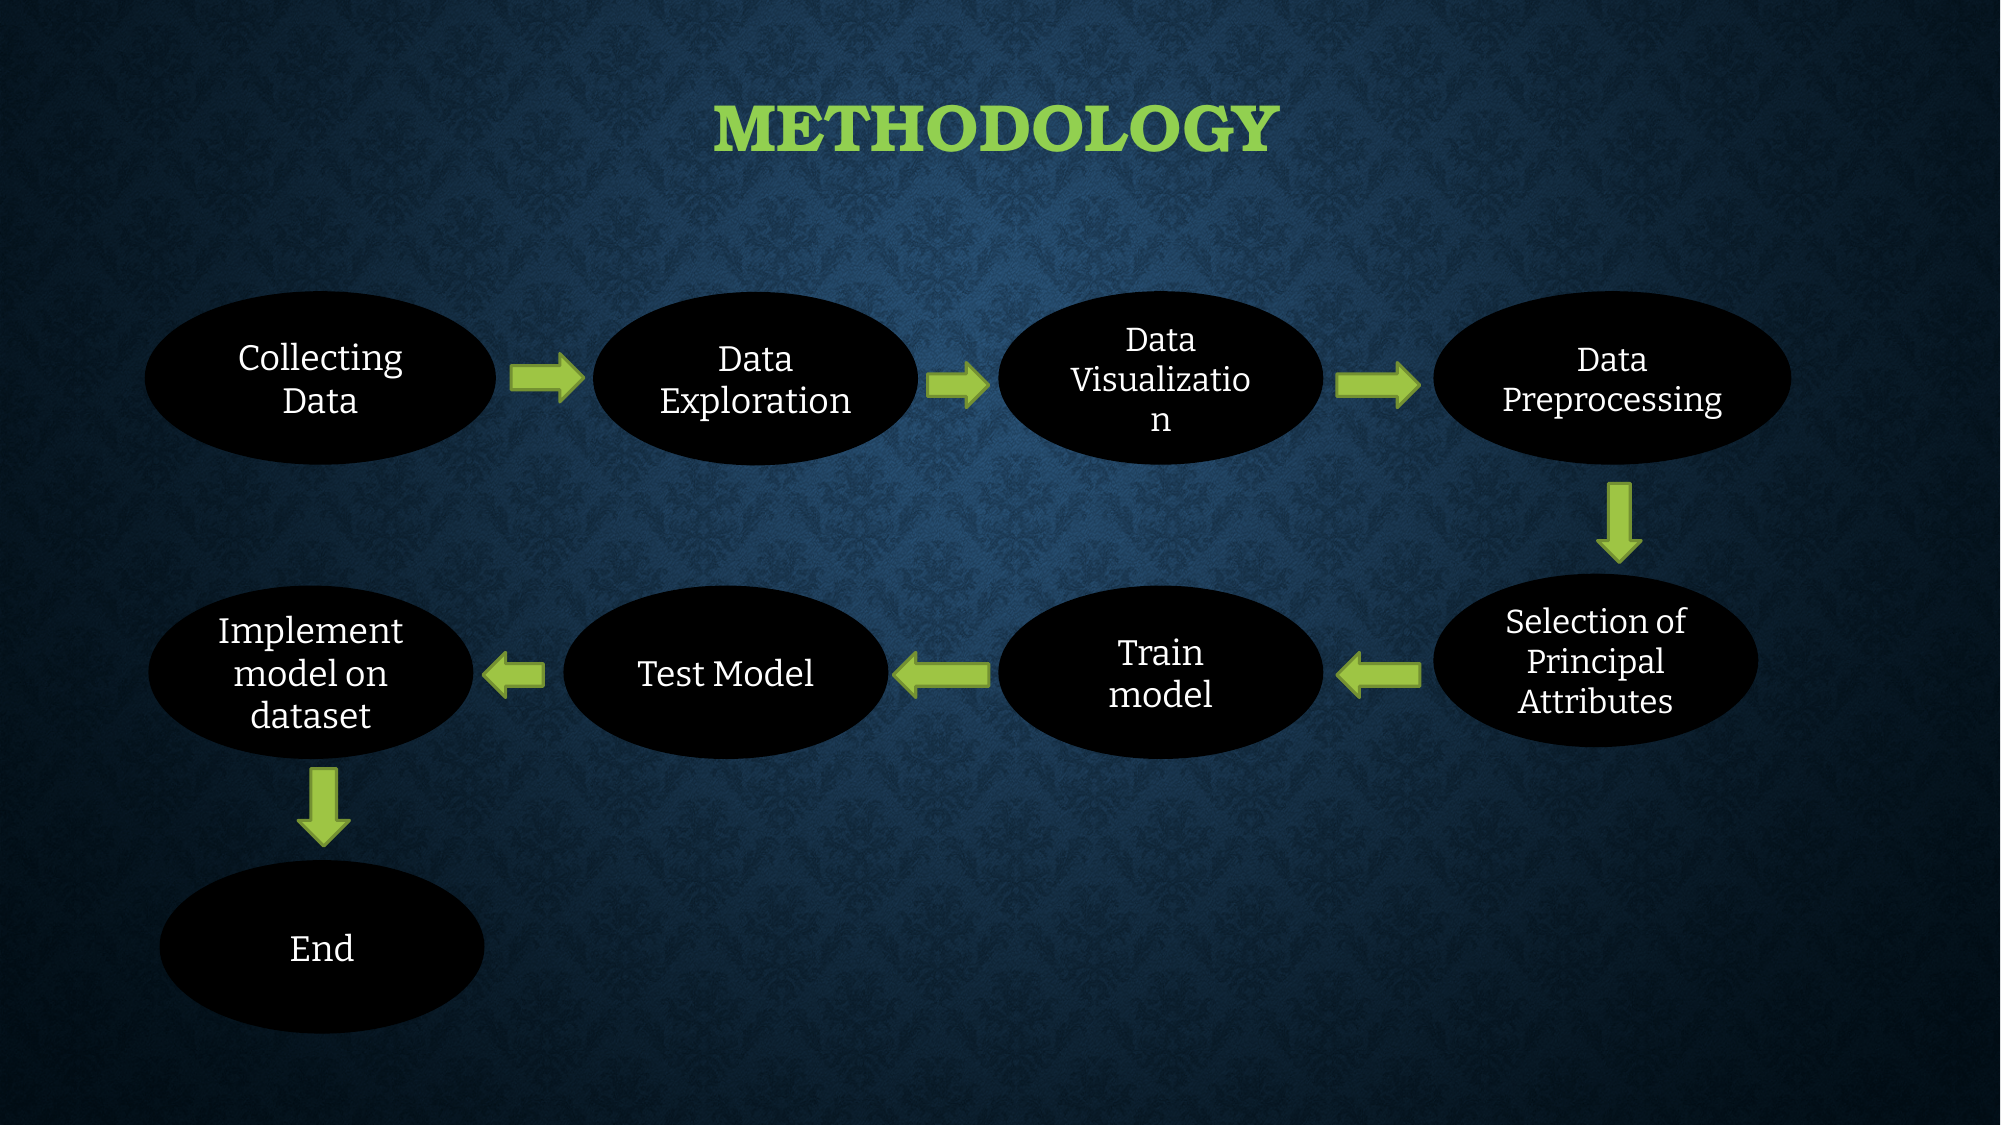

# methodology

Collecting Data
Data Preprocessing
Data Visualization
Data Exploration

Selection of Principal Attributes
Implement model on dataset
Test Model
Train model

End